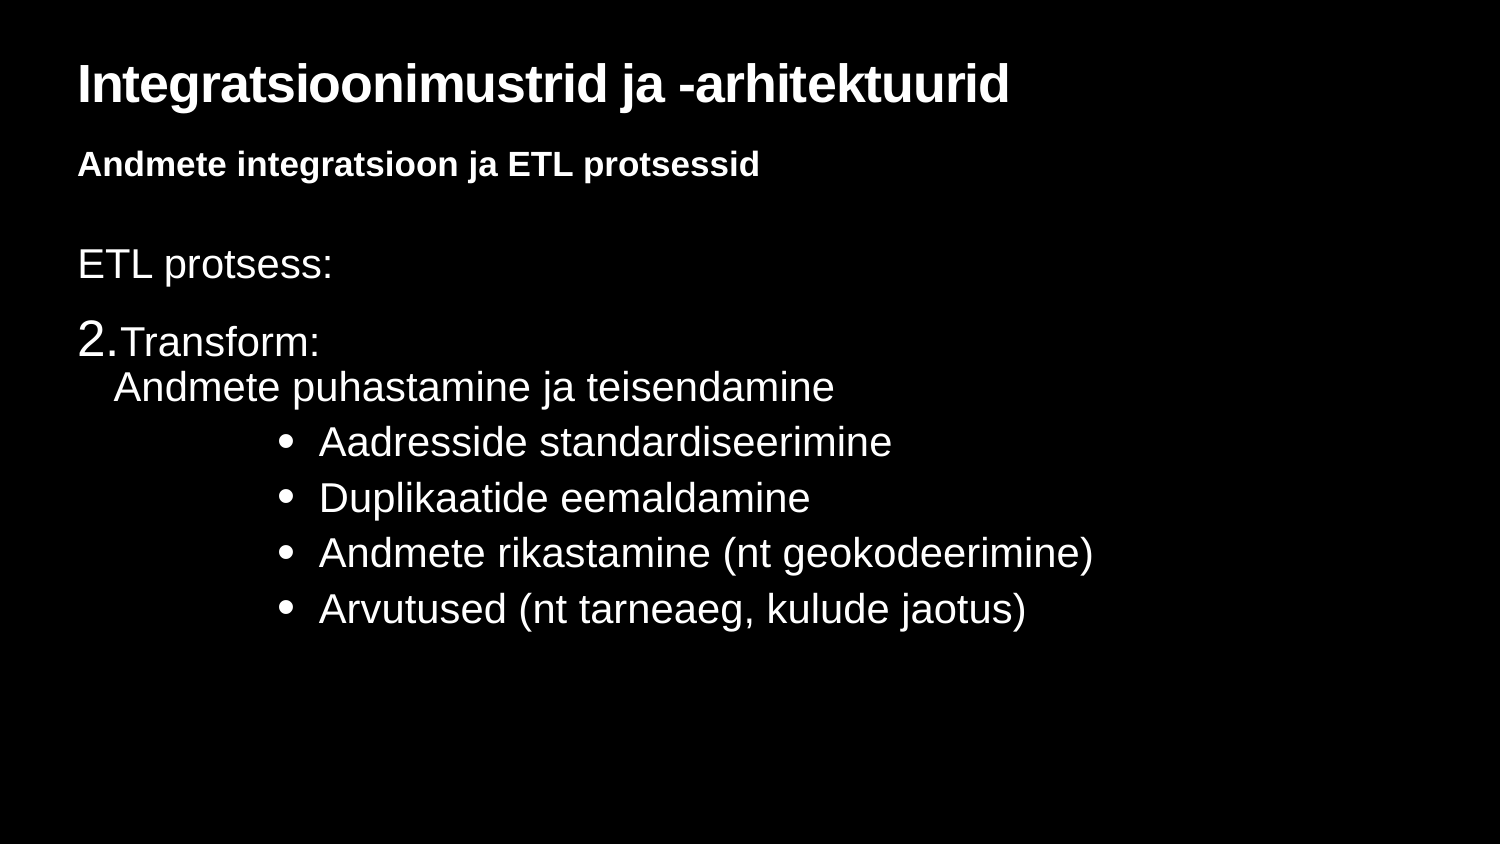

# Integratsioonimustrid ja -arhitektuurid
Andmete integratsioon ja ETL protsessid
ETL protsess:
Transform:
Andmete puhastamine ja teisendamine
Aadresside standardiseerimine
Duplikaatide eemaldamine
Andmete rikastamine (nt geokodeerimine)
Arvutused (nt tarneaeg, kulude jaotus)